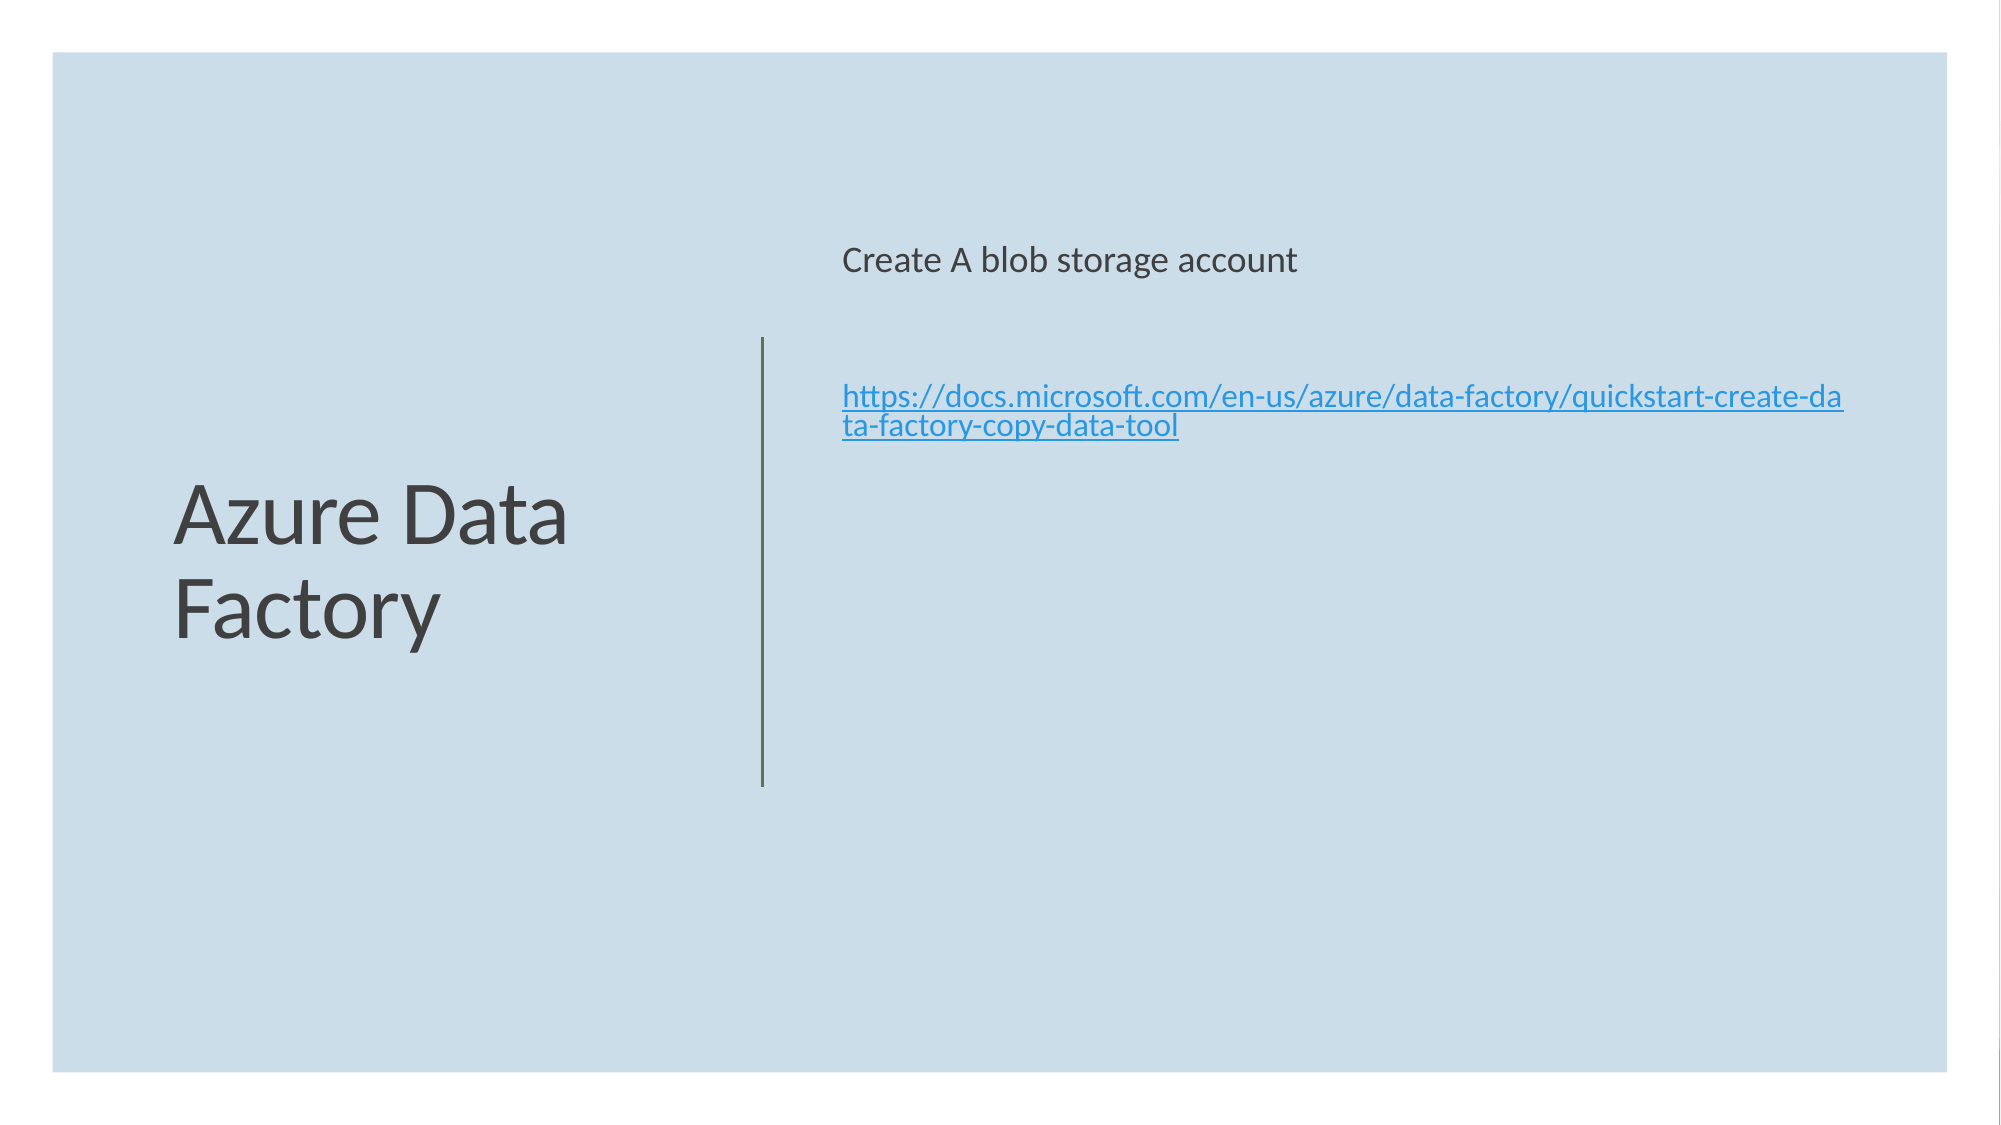

Create A blob storage account

https://docs.microsoft.com/en-us/azure/data-factory/quickstart-create-data-factory-copy-data-tool

# Azure Data Factory